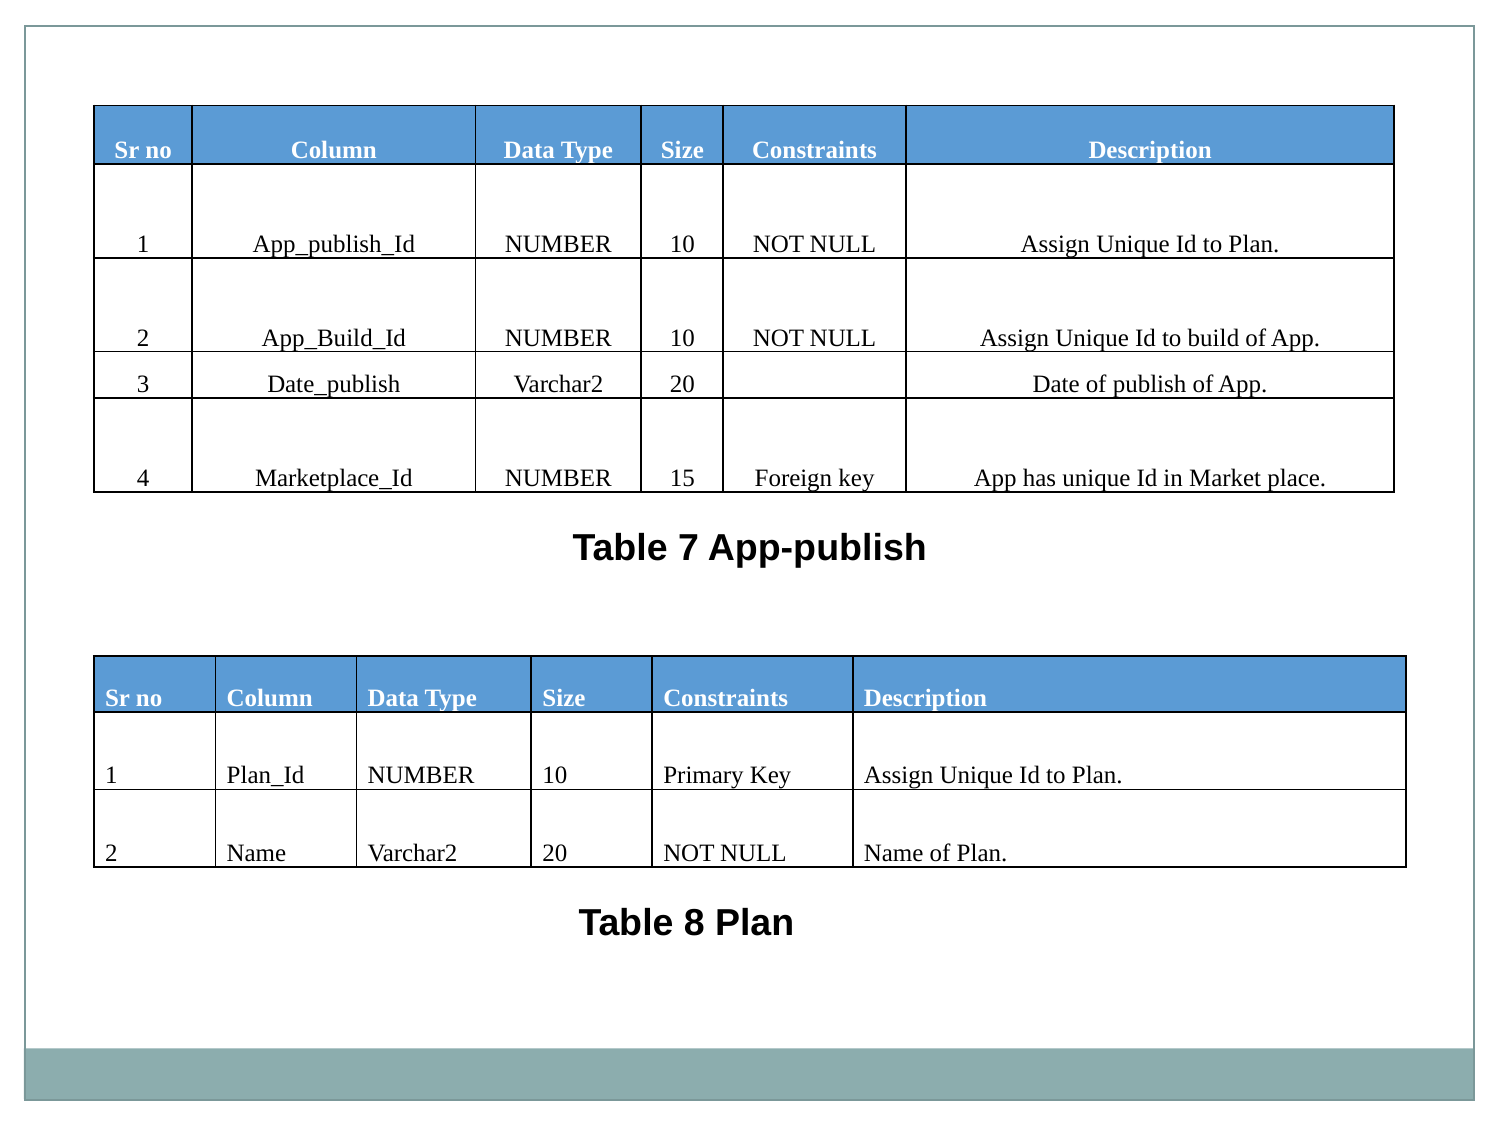

| Sr no | Column | Data Type | Size | Constraints | Description |
| --- | --- | --- | --- | --- | --- |
| 1 | App\_publish\_Id | NUMBER | 10 | NOT NULL | Assign Unique Id to Plan. |
| 2 | App\_Build\_Id | NUMBER | 10 | NOT NULL | Assign Unique Id to build of App. |
| 3 | Date\_publish | Varchar2 | 20 |  | Date of publish of App. |
| 4 | Marketplace\_Id | NUMBER | 15 | Foreign key | App has unique Id in Market place. |
Table 7 App-publish
| Sr no | Column | Data Type | Size | Constraints | Description |
| --- | --- | --- | --- | --- | --- |
| 1 | Plan\_Id | NUMBER | 10 | Primary Key | Assign Unique Id to Plan. |
| 2 | Name | Varchar2 | 20 | NOT NULL | Name of Plan. |
Table 8 Plan